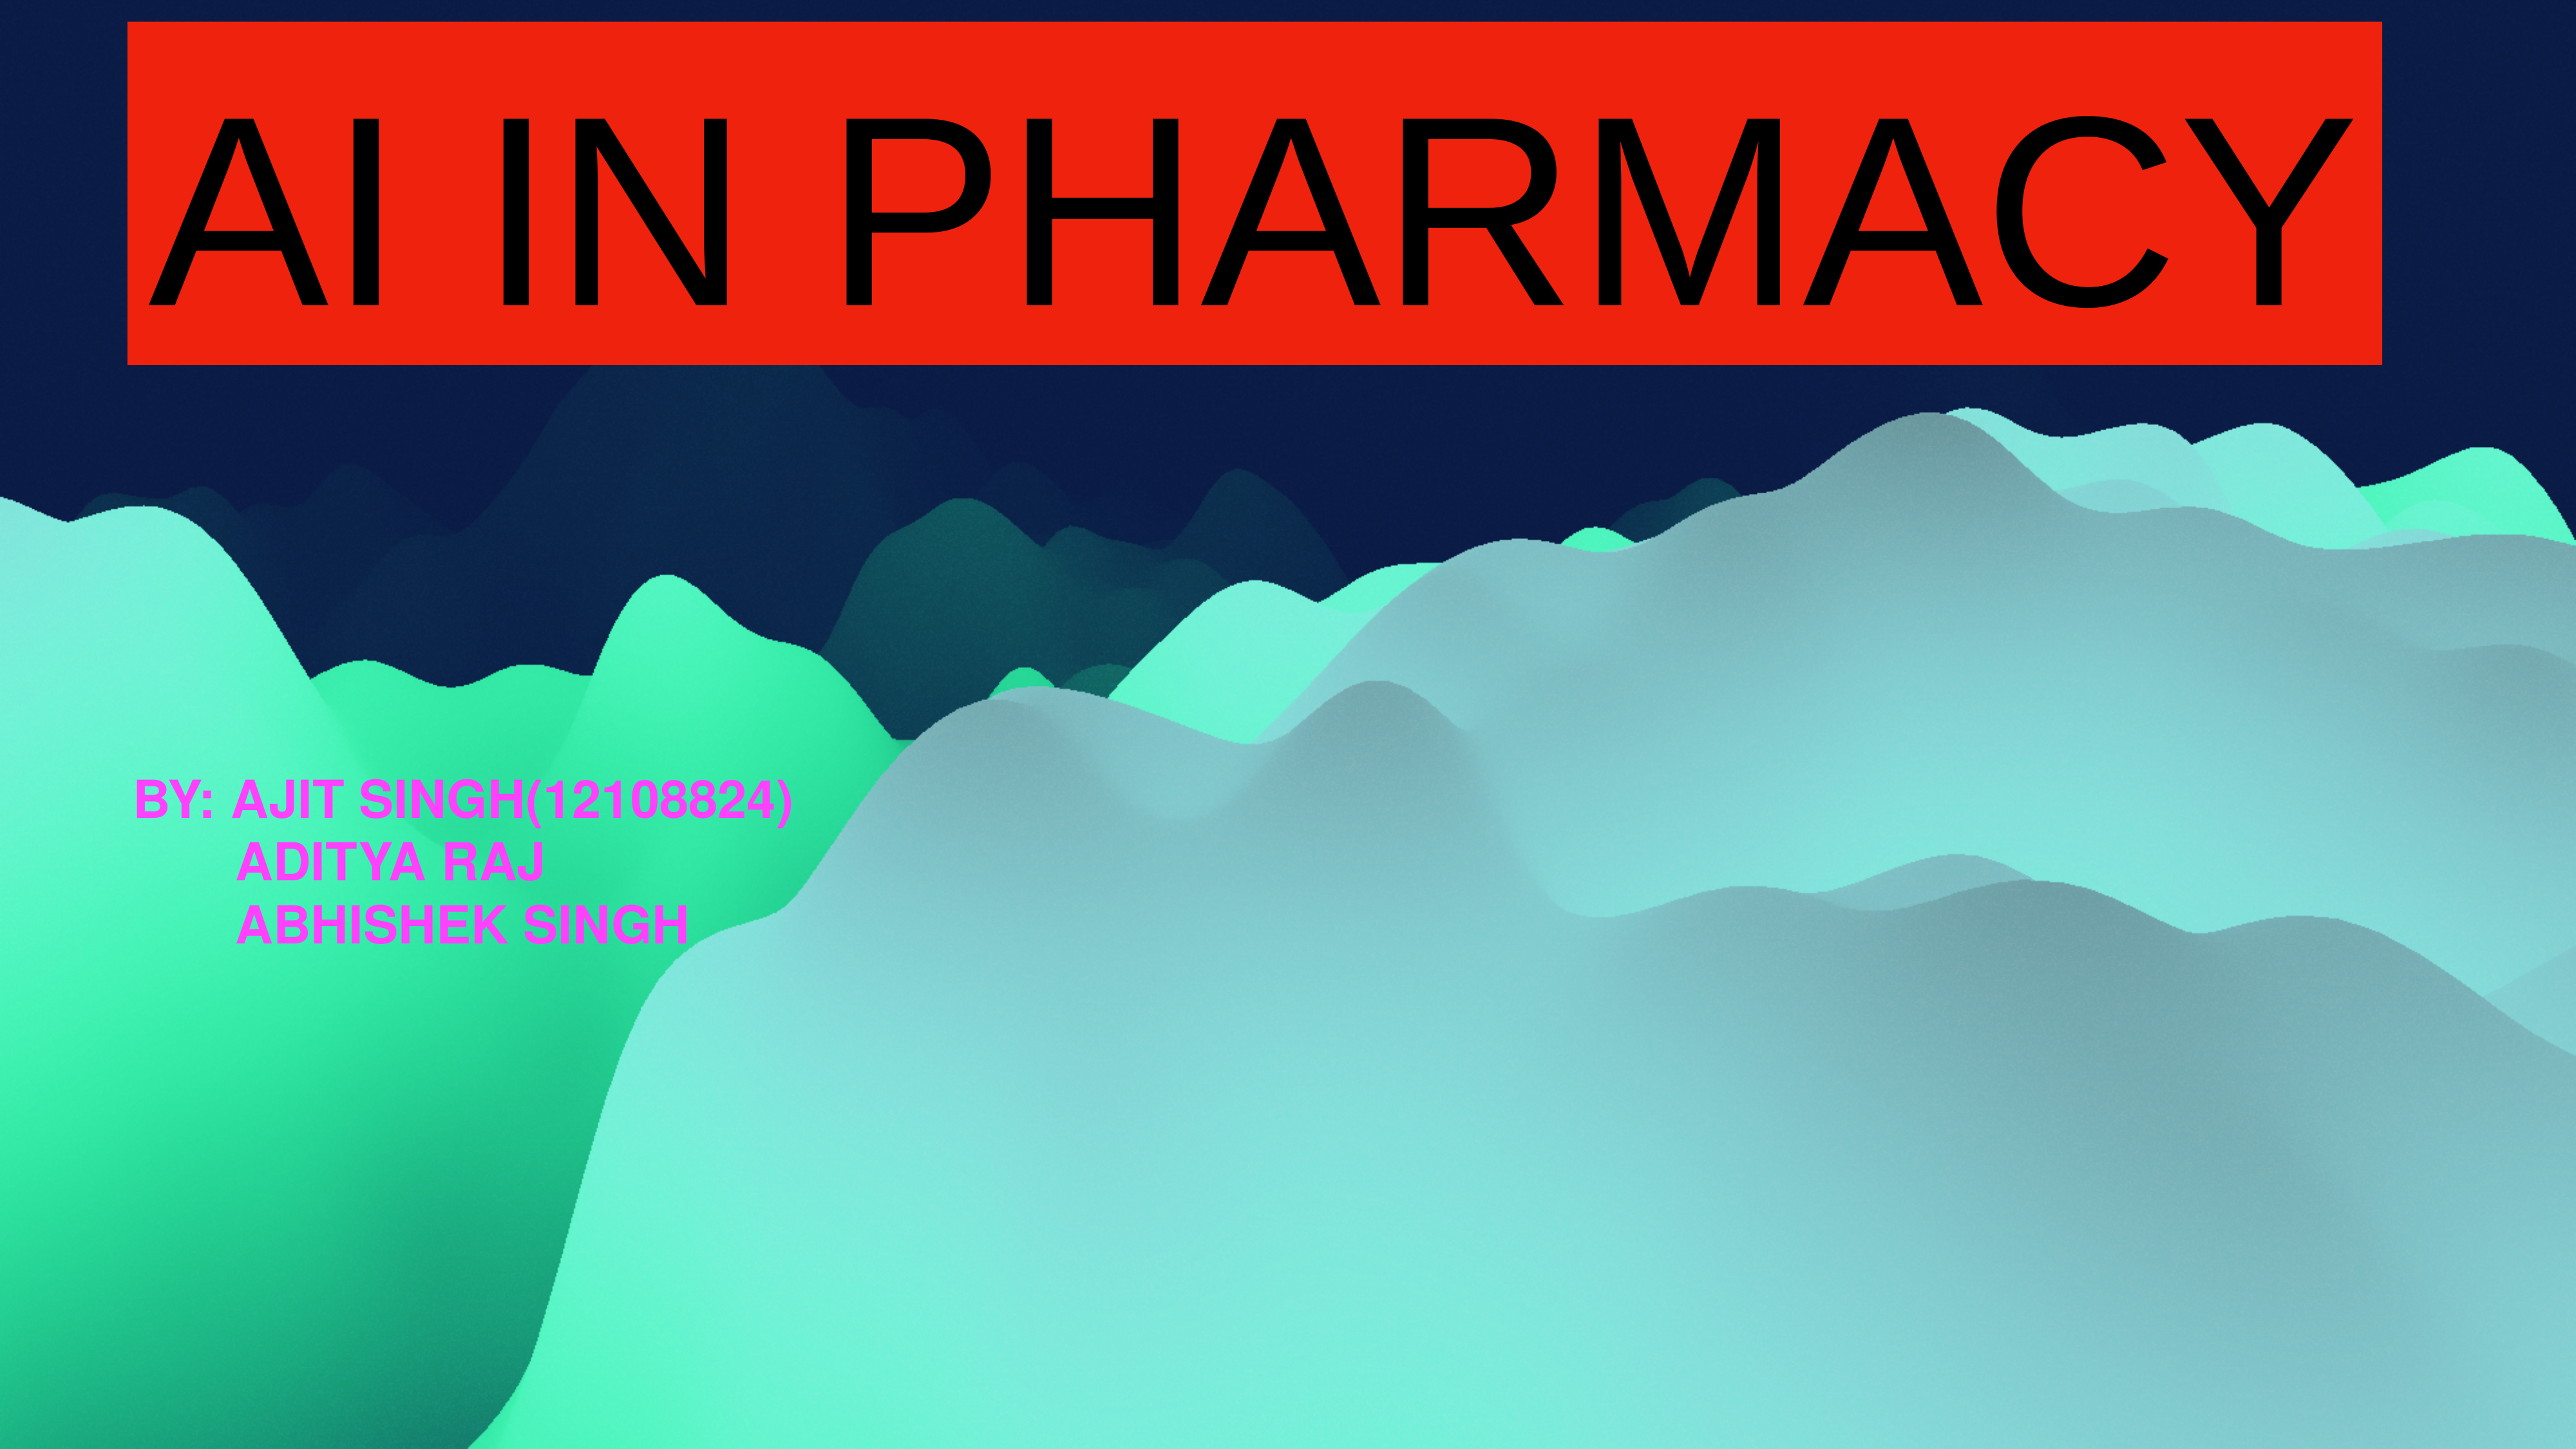

# AI IN PHARMACY
BY: AJIT SINGH(12108824)
       ADITYA RAJ
       ABHISHEK SINGH